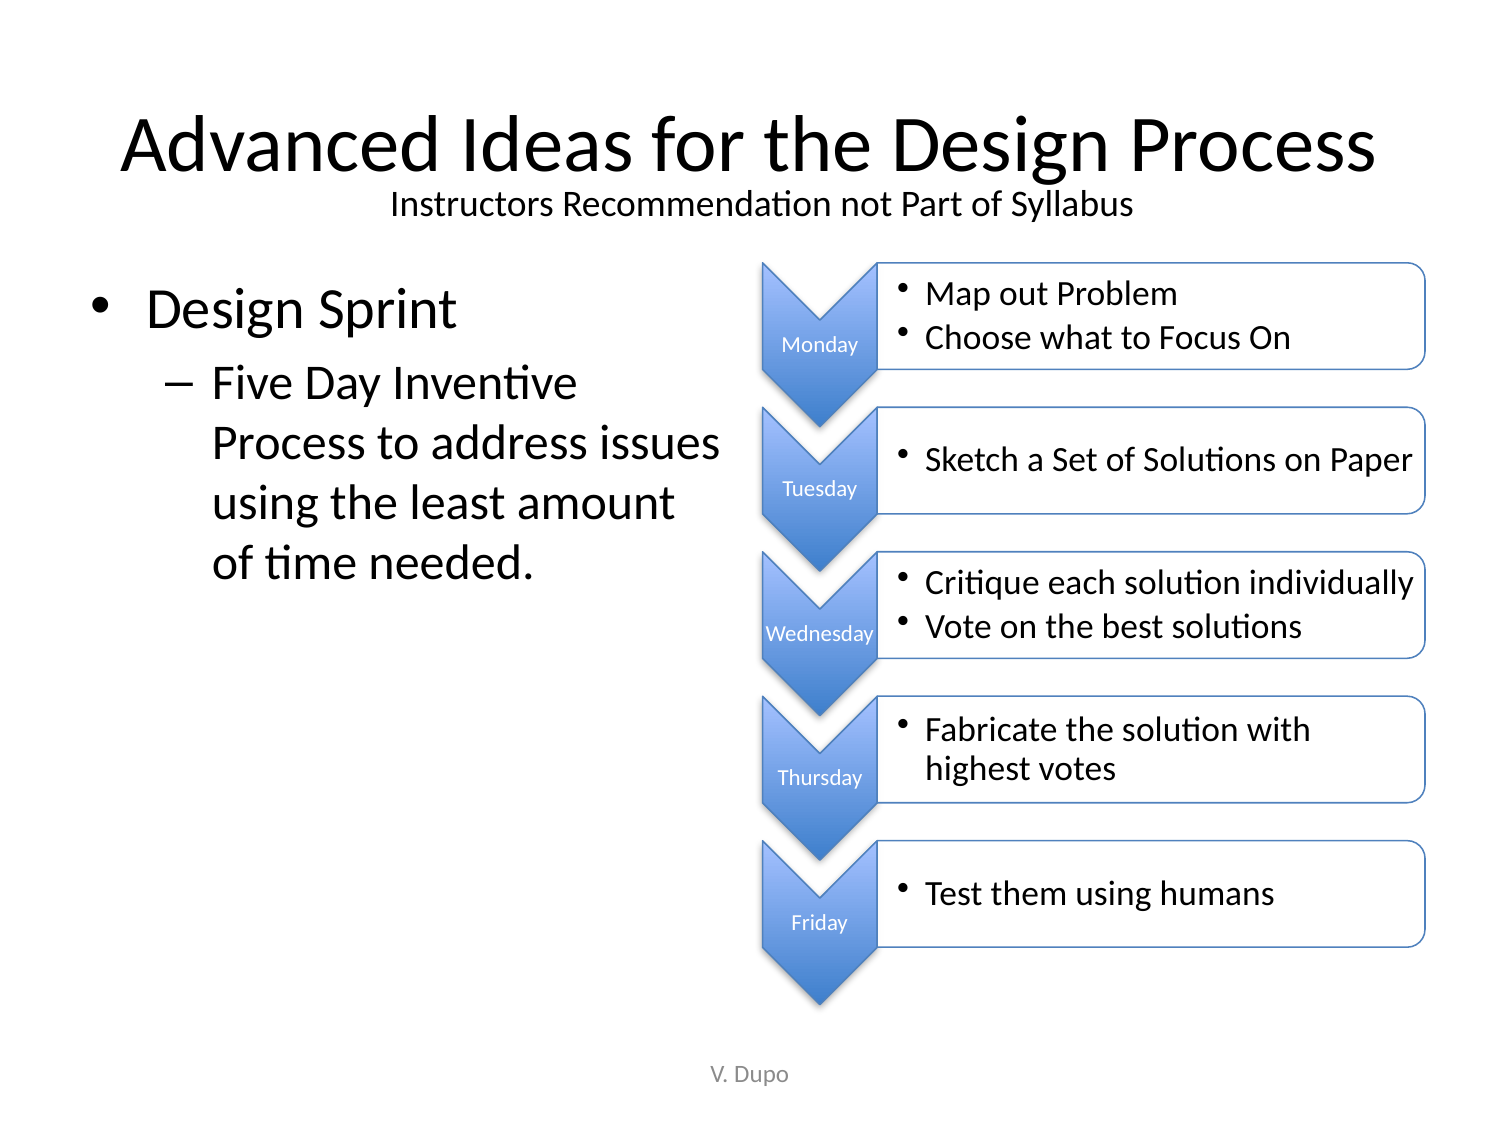

# Advanced Ideas for the Design Process
Instructors Recommendation not Part of Syllabus
Design Sprint
Five Day Inventive Process to address issues using the least amount of time needed.
Monday
Map out Problem
Choose what to Focus On
Tuesday
Sketch a Set of Solutions on Paper
Wednesday
Critique each solution individually
Vote on the best solutions
Thursday
Fabricate the solution with highest votes
Friday
Test them using humans
V. Dupo